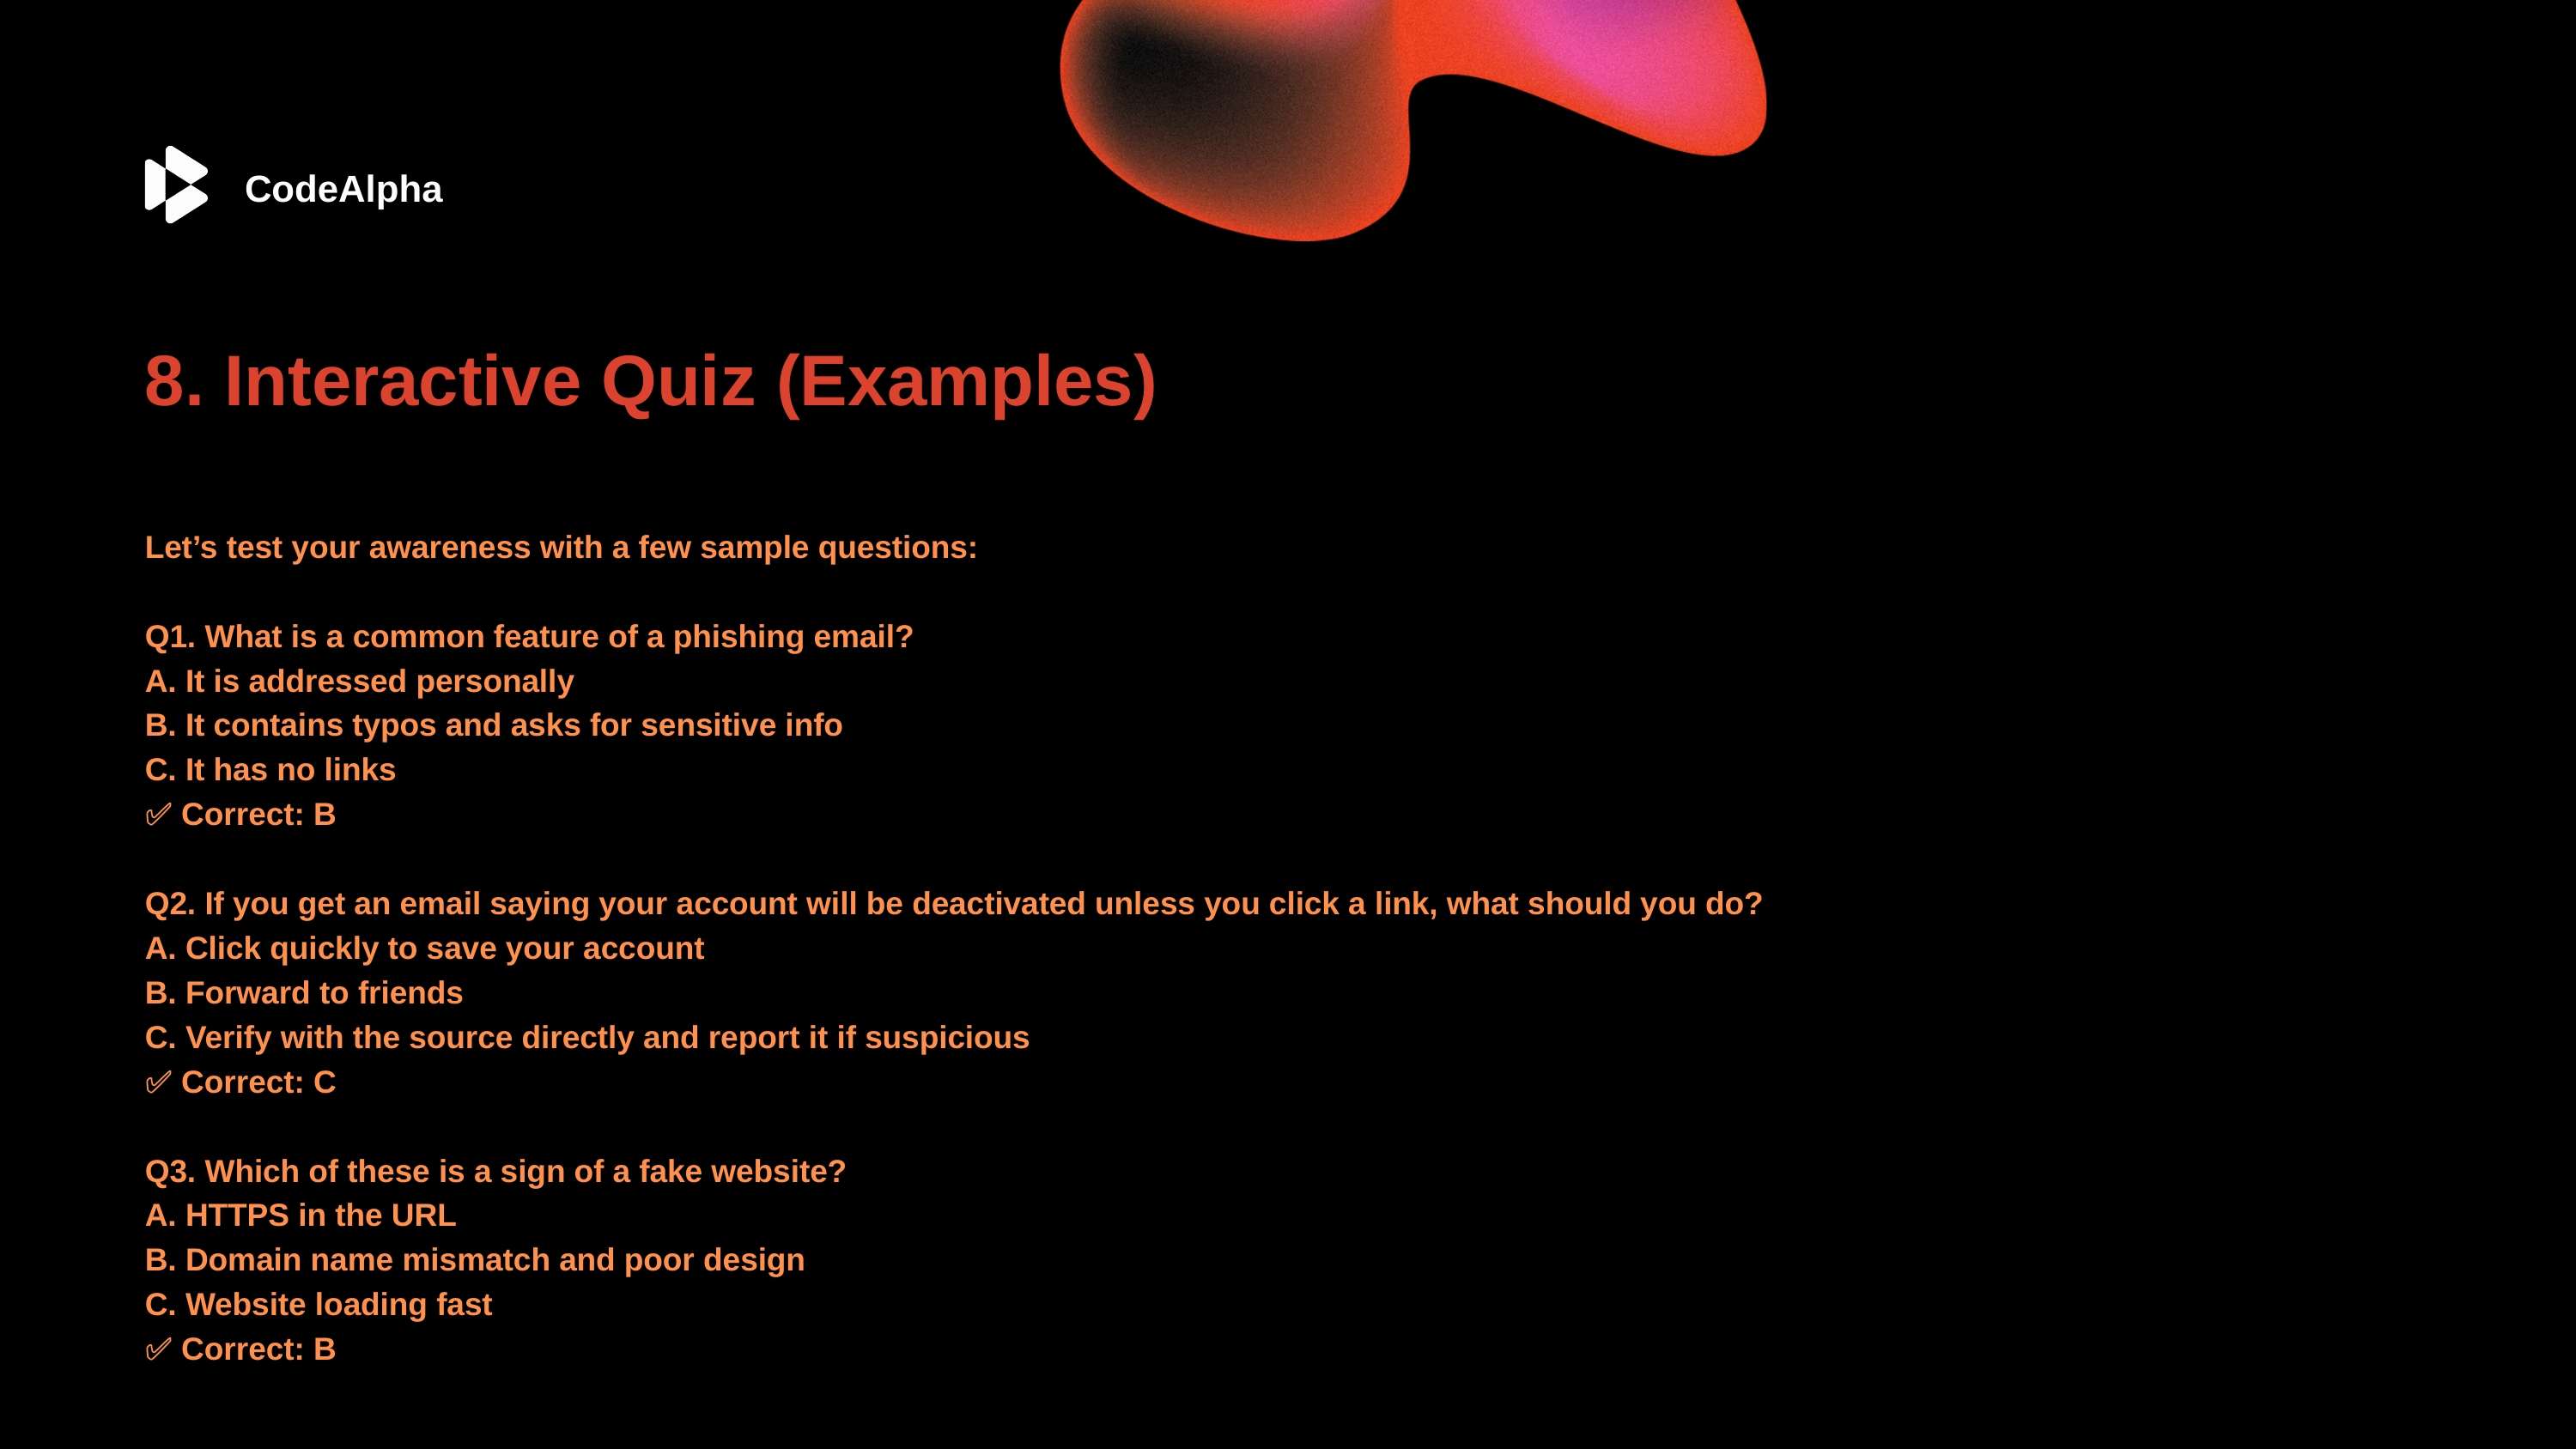

CodeAlpha
8. Interactive Quiz (Examples)
Let’s test your awareness with a few sample questions:

Q1. What is a common feature of a phishing email?
A. It is addressed personally
B. It contains typos and asks for sensitive info
C. It has no links
✅ Correct: B

Q2. If you get an email saying your account will be deactivated unless you click a link, what should you do?
A. Click quickly to save your account
B. Forward to friends
C. Verify with the source directly and report it if suspicious
✅ Correct: C

Q3. Which of these is a sign of a fake website?
A. HTTPS in the URL
B. Domain name mismatch and poor design
C. Website loading fast
✅ Correct: B